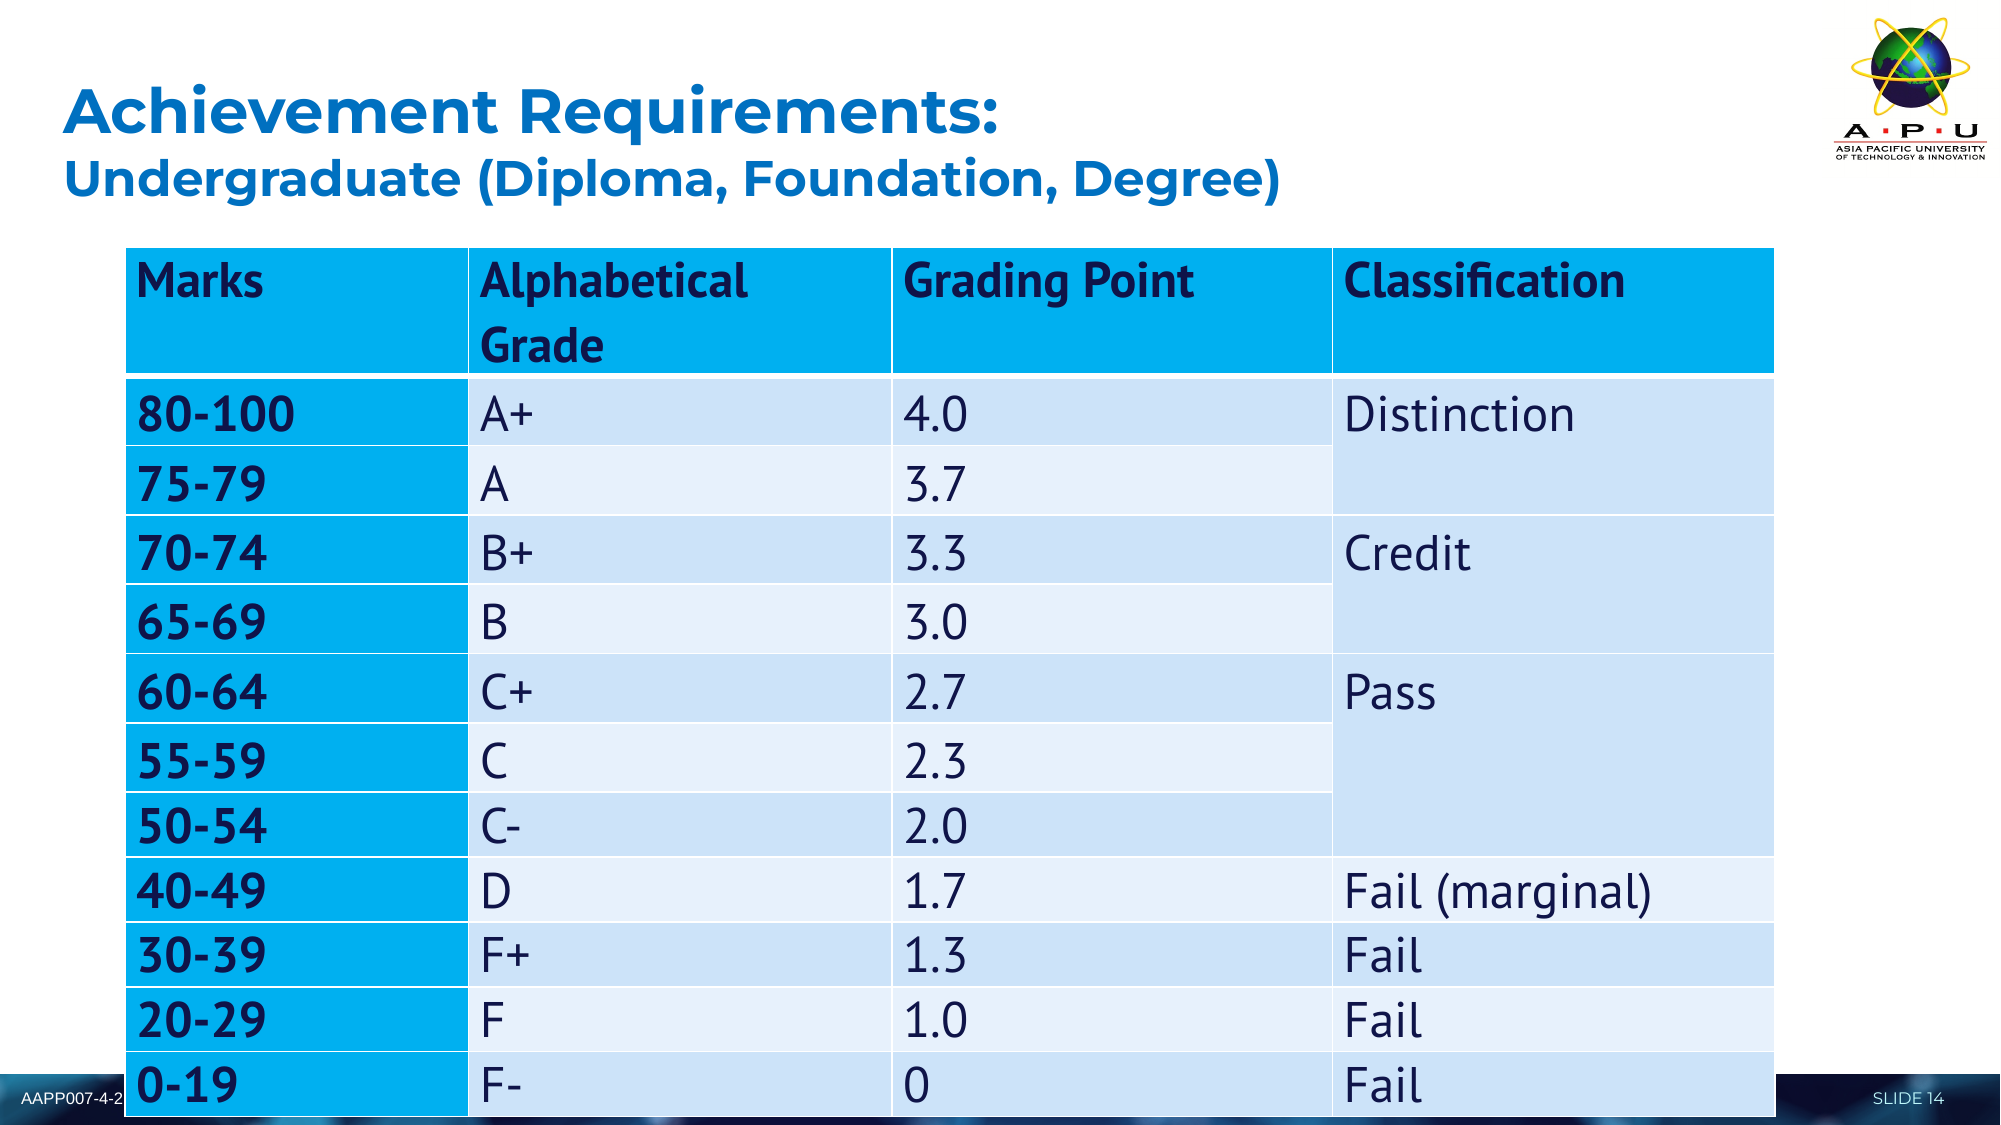

# Achievement Requirements: Undergraduate (Diploma, Foundation, Degree)
| Marks | Alphabetical Grade | Grading Point | Classification |
| --- | --- | --- | --- |
| 80-100 | A+ | 4.0 | Distinction |
| 75-79 | A | 3.7 |  |
| 70-74 | B+ | 3.3 | Credit |
| 65-69 | B | 3.0 |  |
| 60-64 | C+ | 2.7 | Pass |
| 55-59 | C | 2.3 |  |
| 50-54 | C- | 2.0 |  |
| 40-49 | D | 1.7 | Fail (marginal) |
| 30-39 | F+ | 1.3 | Fail |
| 20-29 | F | 1.0 | Fail |
| 0-19 | F- | 0 | Fail |